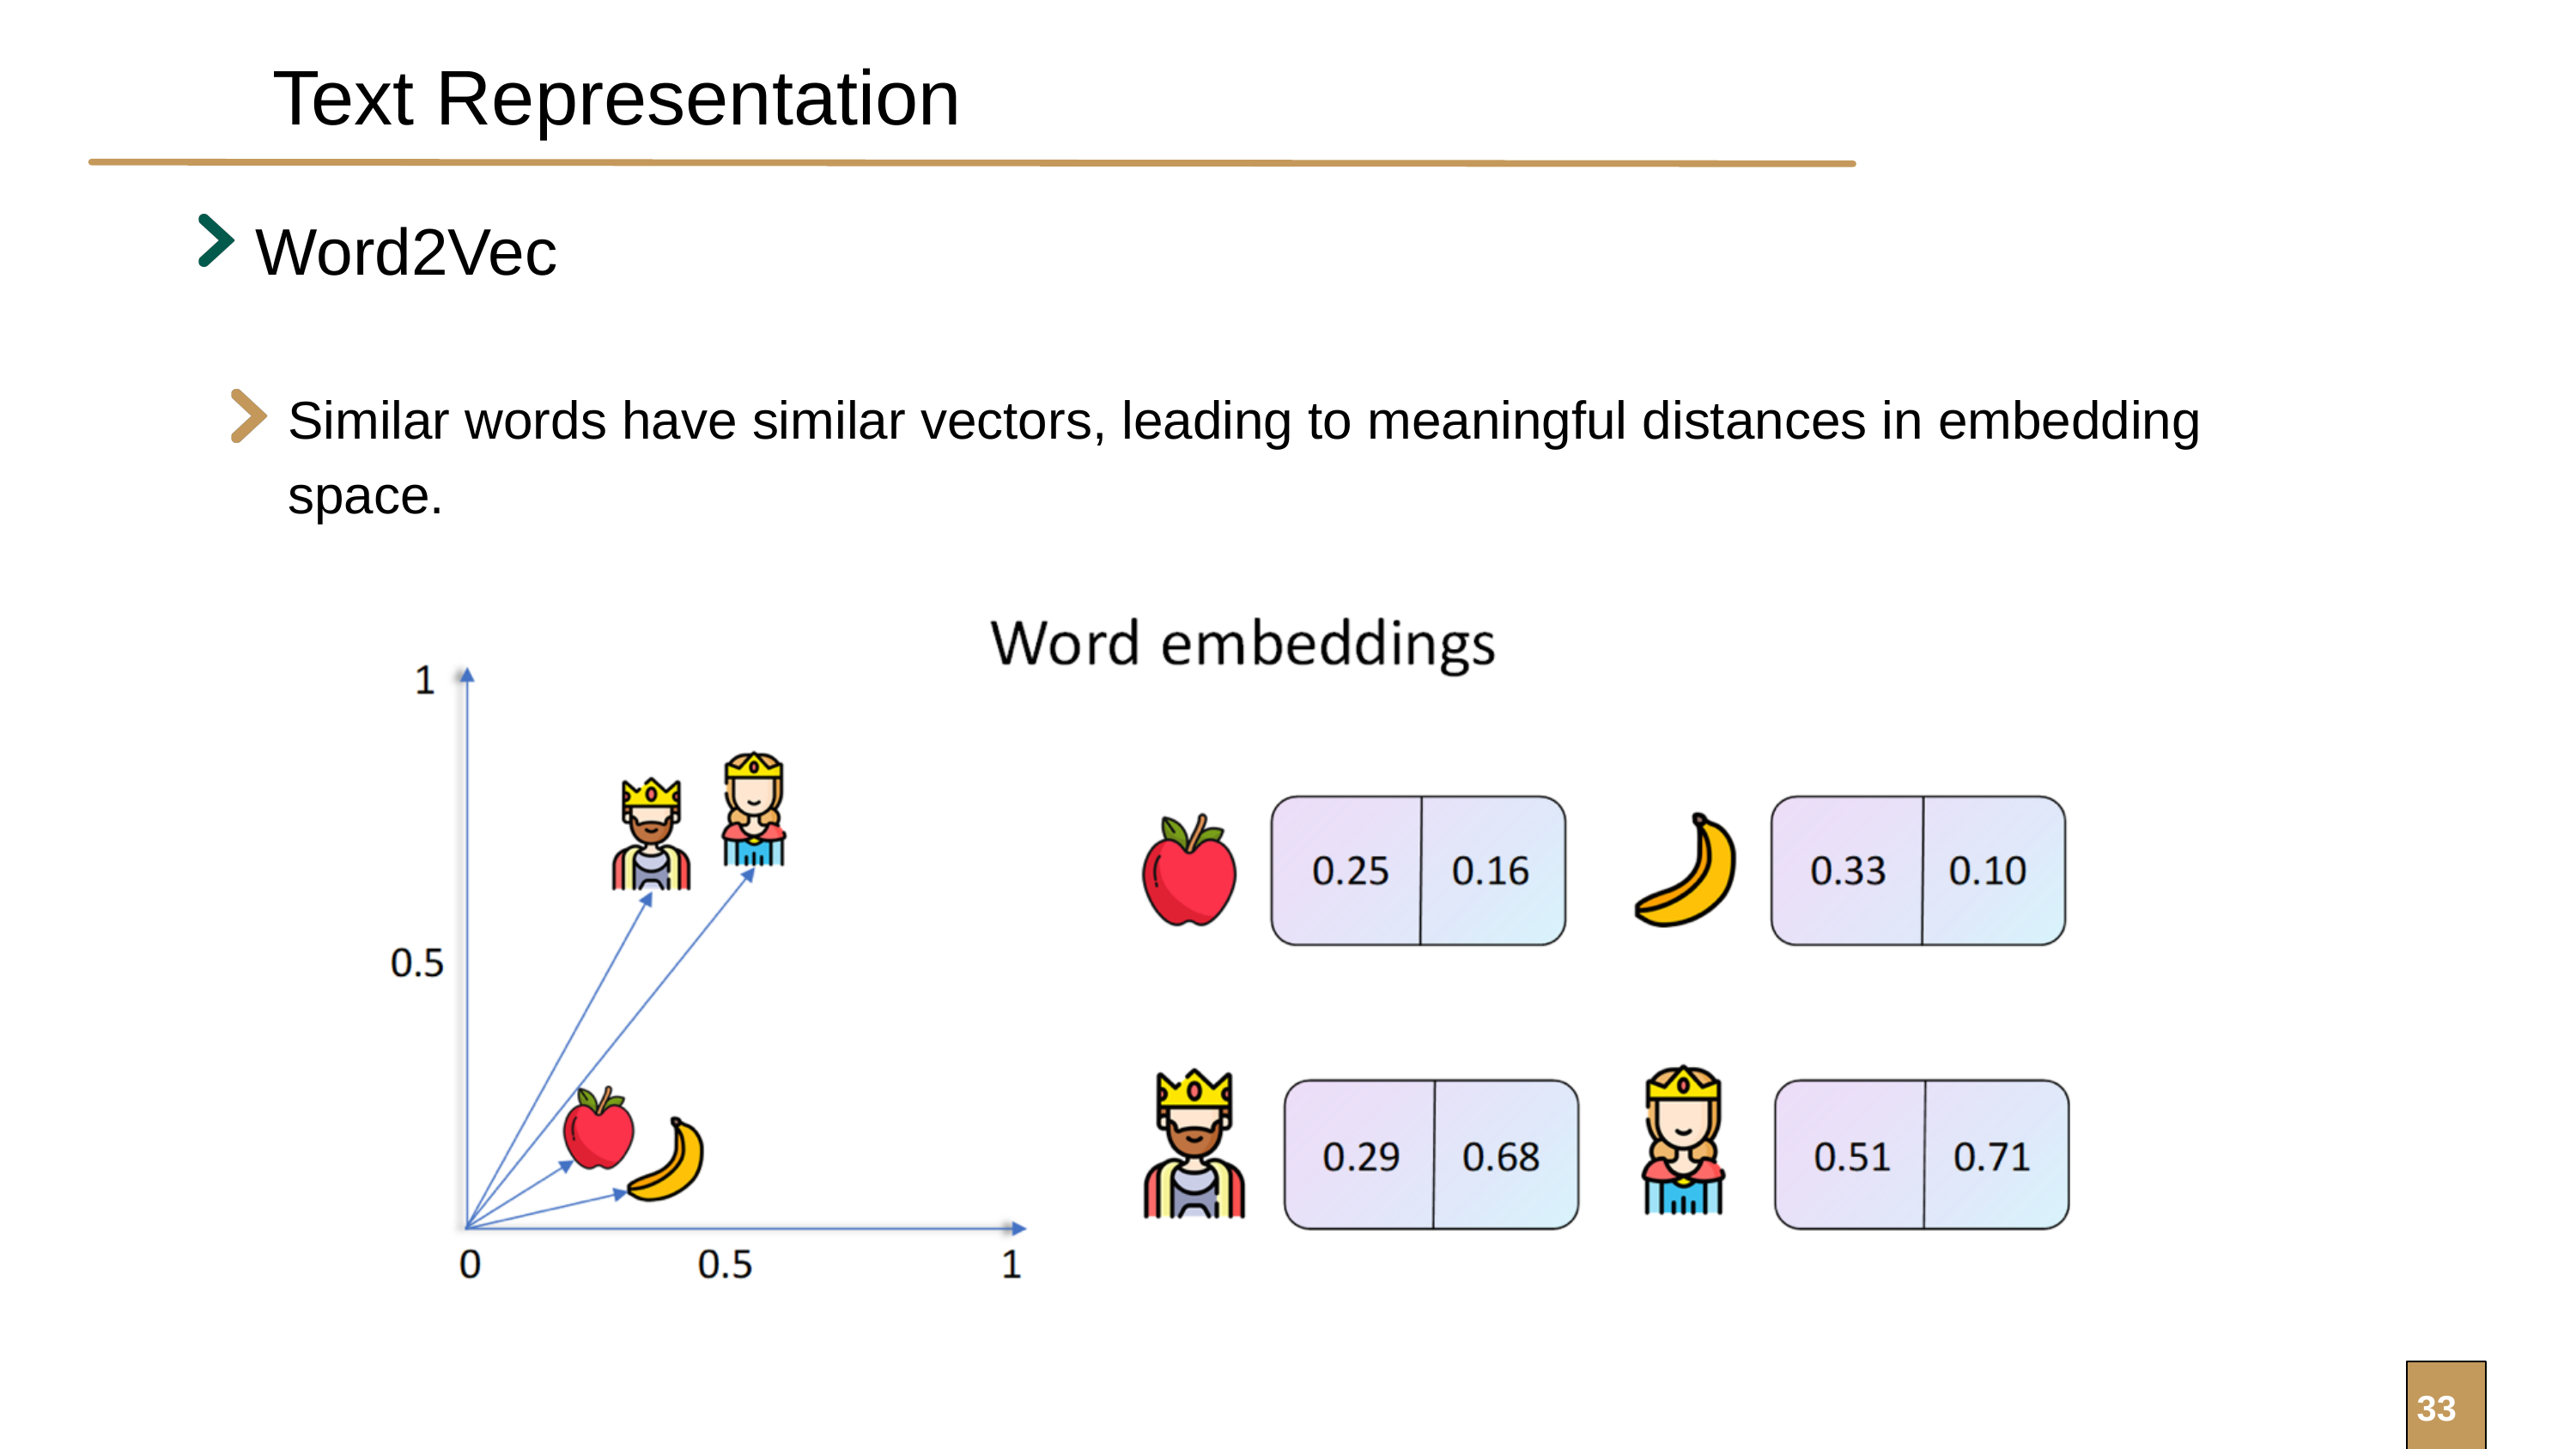

Text Representation

Word2Vec

Similar words have similar vectors, leading to meaningful distances in embedding space.

33